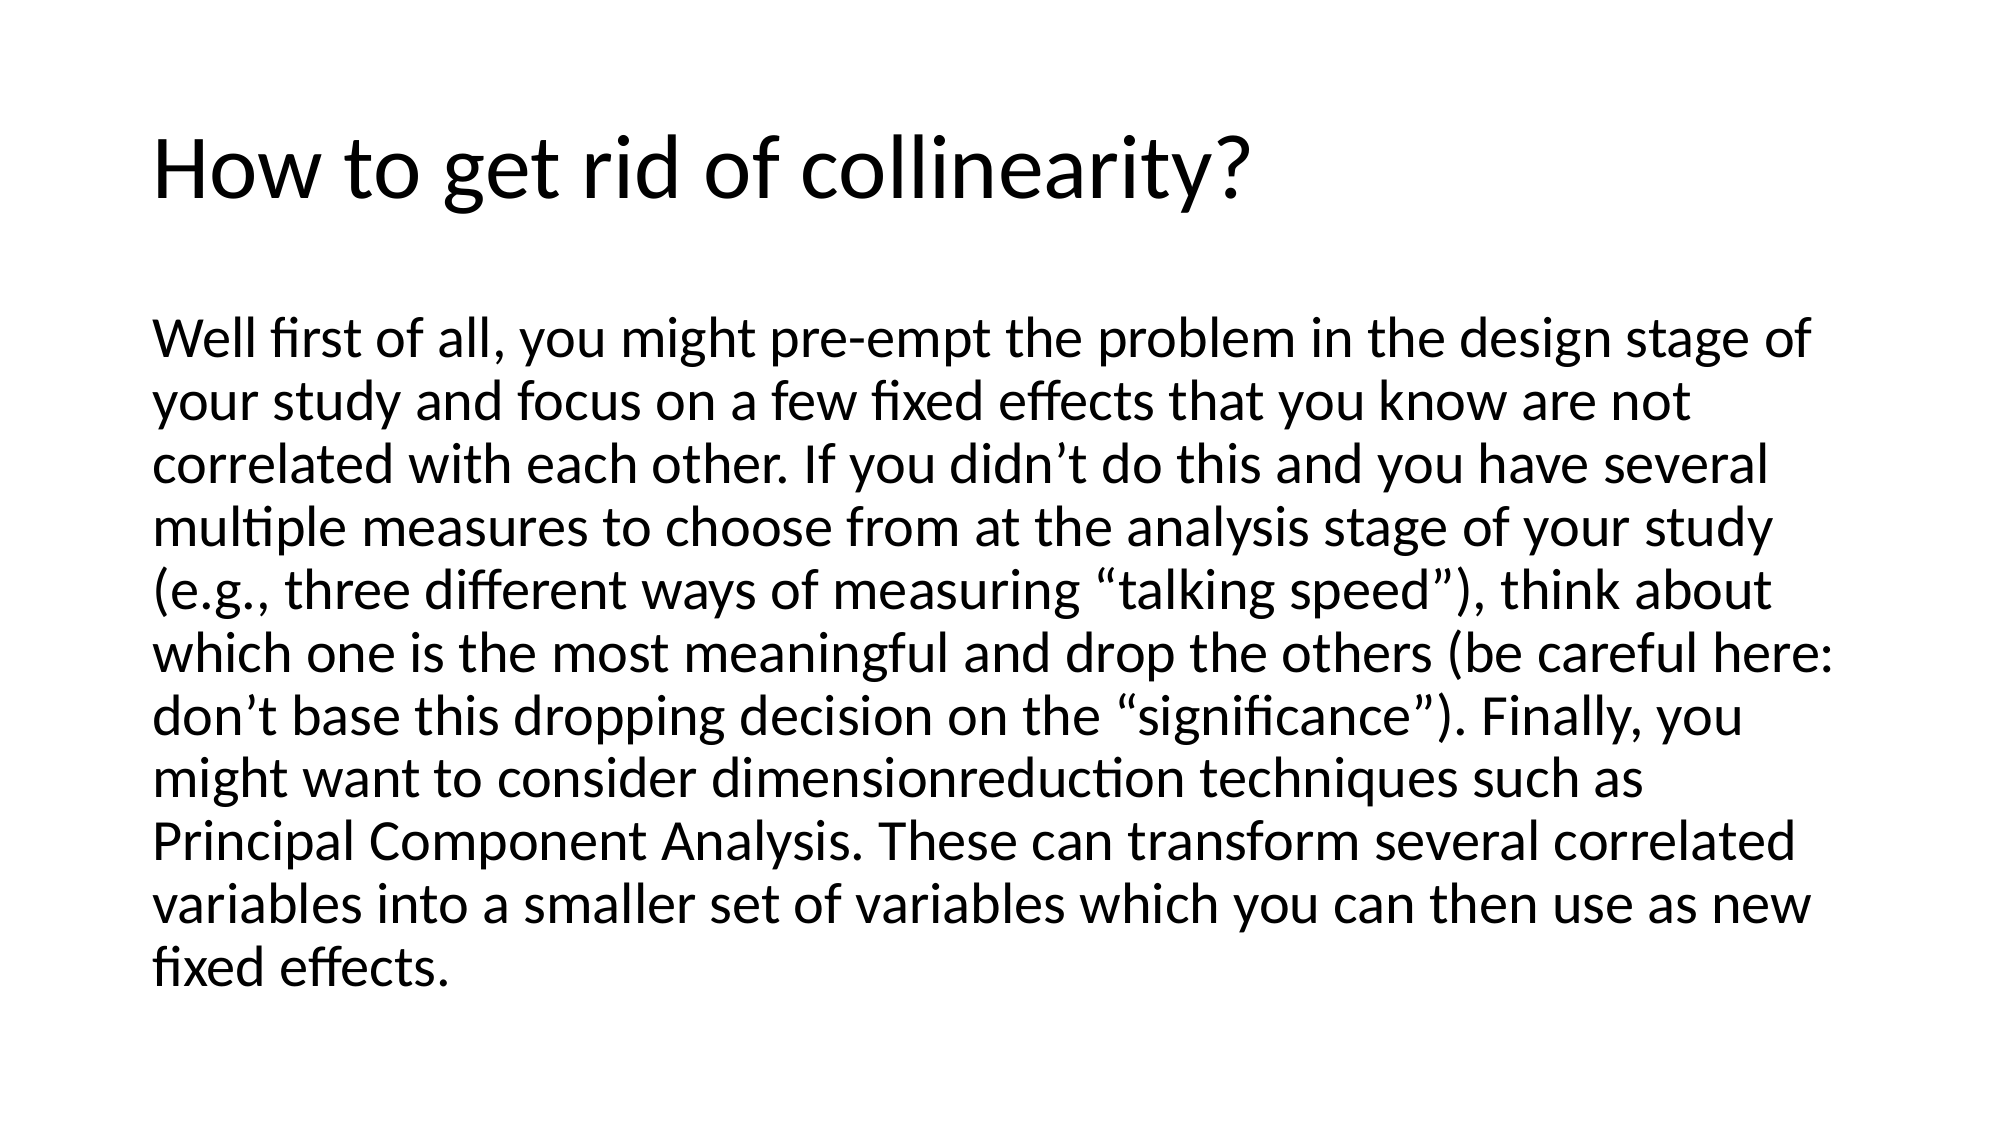

# How to get rid of collinearity?
Well first of all, you might pre-empt the problem in the design stage of your study and focus on a few fixed effects that you know are not correlated with each other. If you didn’t do this and you have several multiple measures to choose from at the analysis stage of your study (e.g., three different ways of measuring “talking speed”), think about which one is the most meaningful and drop the others (be careful here: don’t base this dropping decision on the “significance”). Finally, you might want to consider dimensionreduction techniques such as Principal Component Analysis. These can transform several correlated variables into a smaller set of variables which you can then use as new fixed effects.